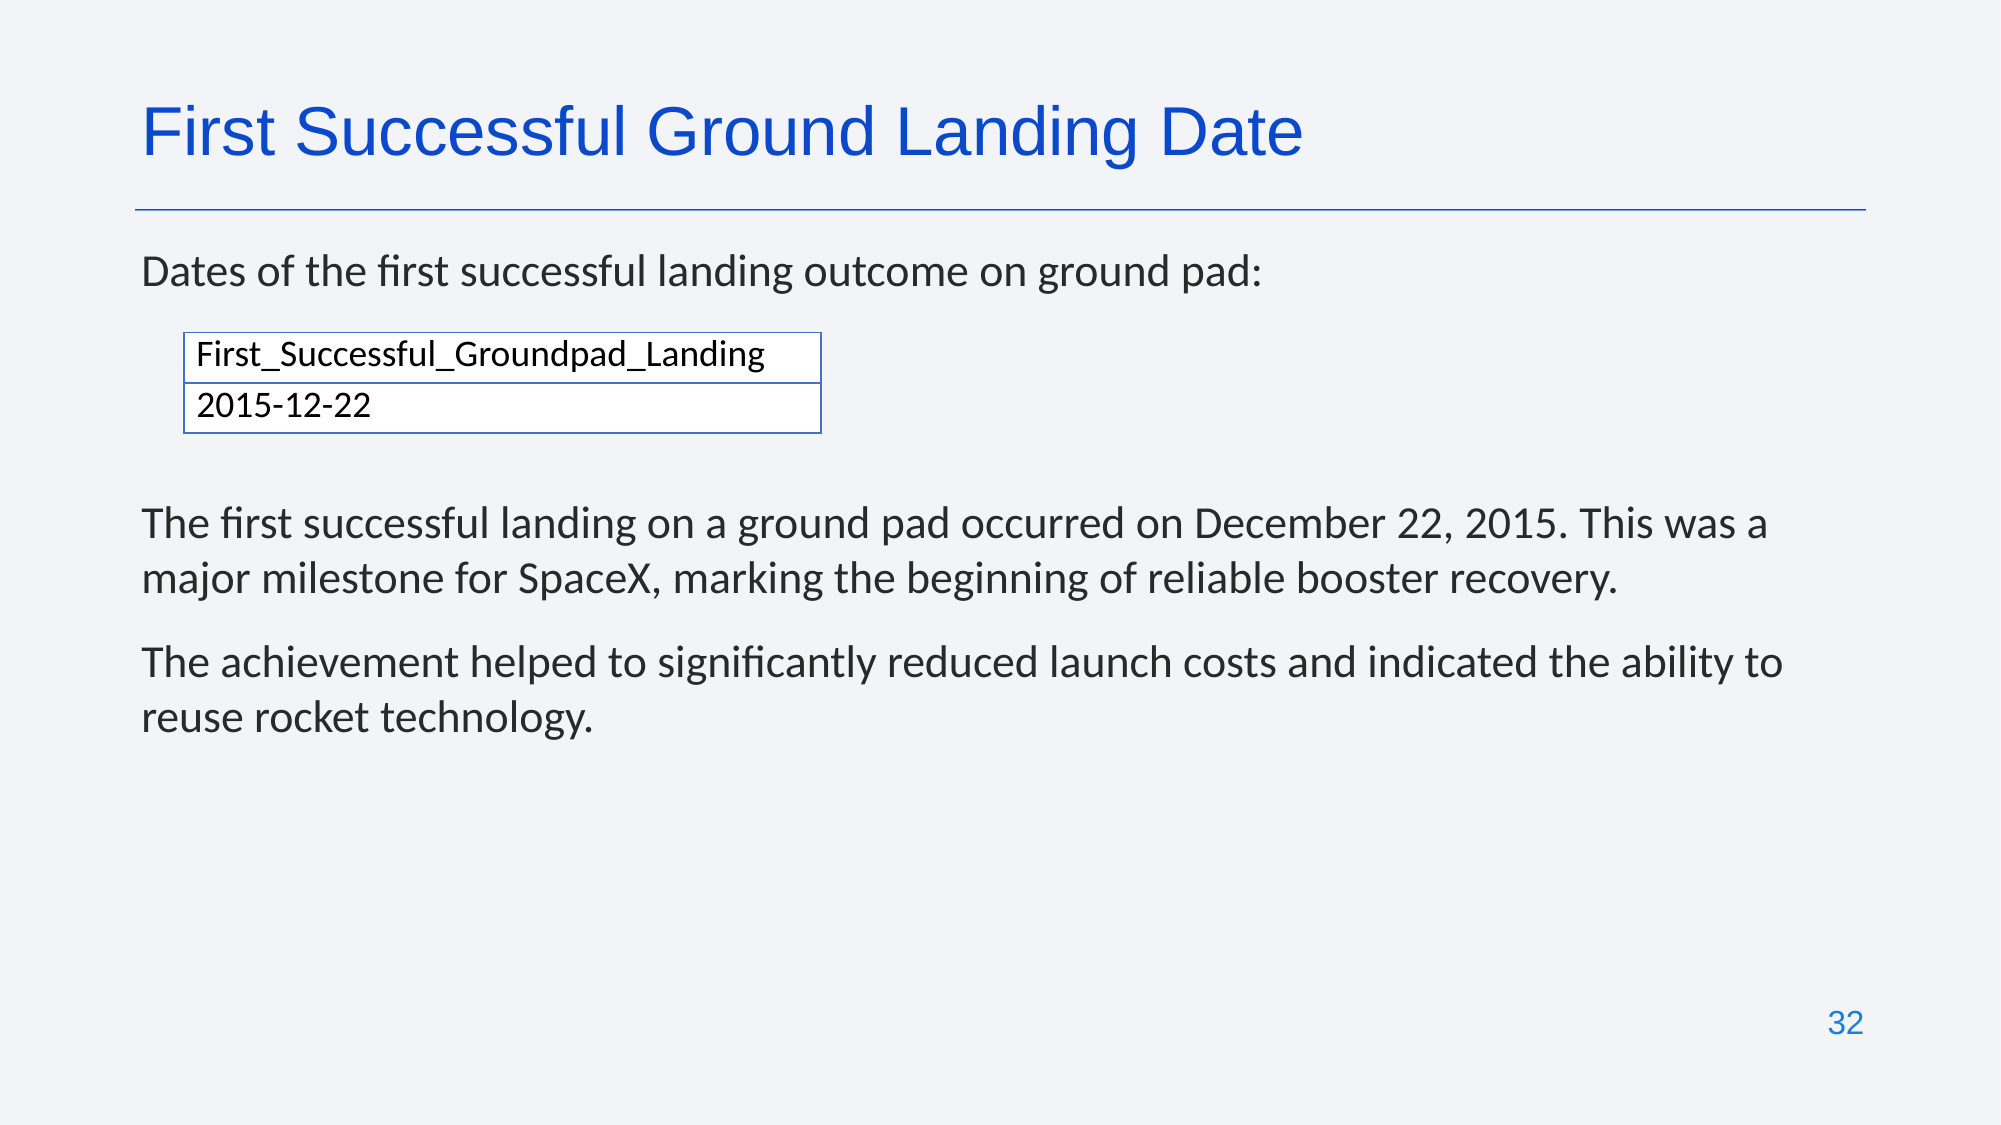

First Successful Ground Landing Date
Dates of the first successful landing outcome on ground pad:

The first successful landing on a ground pad occurred on December 22, 2015. This was a major milestone for SpaceX, marking the beginning of reliable booster recovery.
The achievement helped to significantly reduced launch costs and indicated the ability to reuse rocket technology.
| First\_Successful\_Groundpad\_Landing |
| --- |
| 2015-12-22 |
32